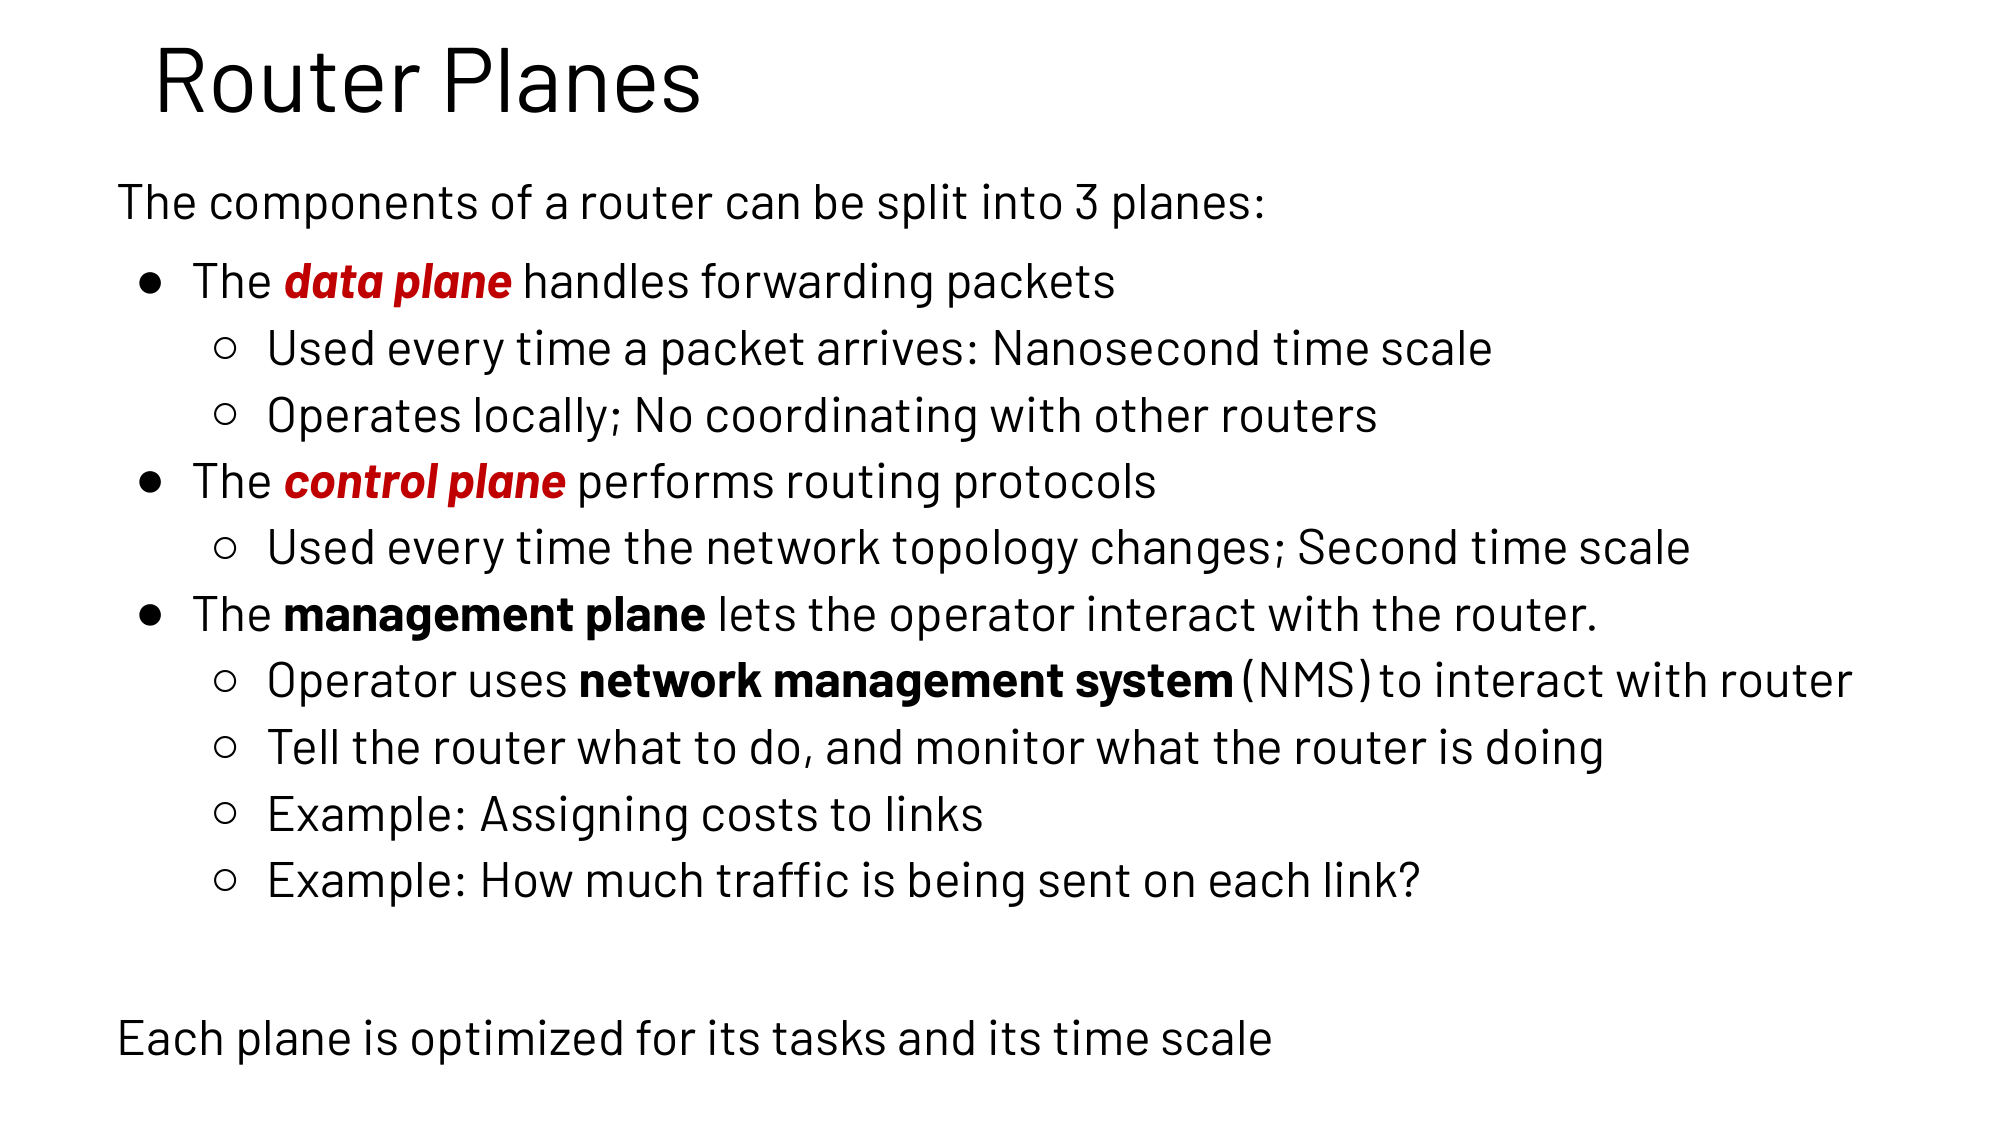

# Router Planes
The components of a router can be split into 3 planes:
The data plane handles forwarding packets
Used every time a packet arrives: Nanosecond time scale
Operates locally; No coordinating with other routers
The control plane performs routing protocols
Used every time the network topology changes; Second time scale
The management plane lets the operator interact with the router.
Operator uses network management system (NMS) to interact with router
Tell the router what to do, and monitor what the router is doing
Example: Assigning costs to links
Example: How much traffic is being sent on each link?

Each plane is optimized for its tasks and its time scale